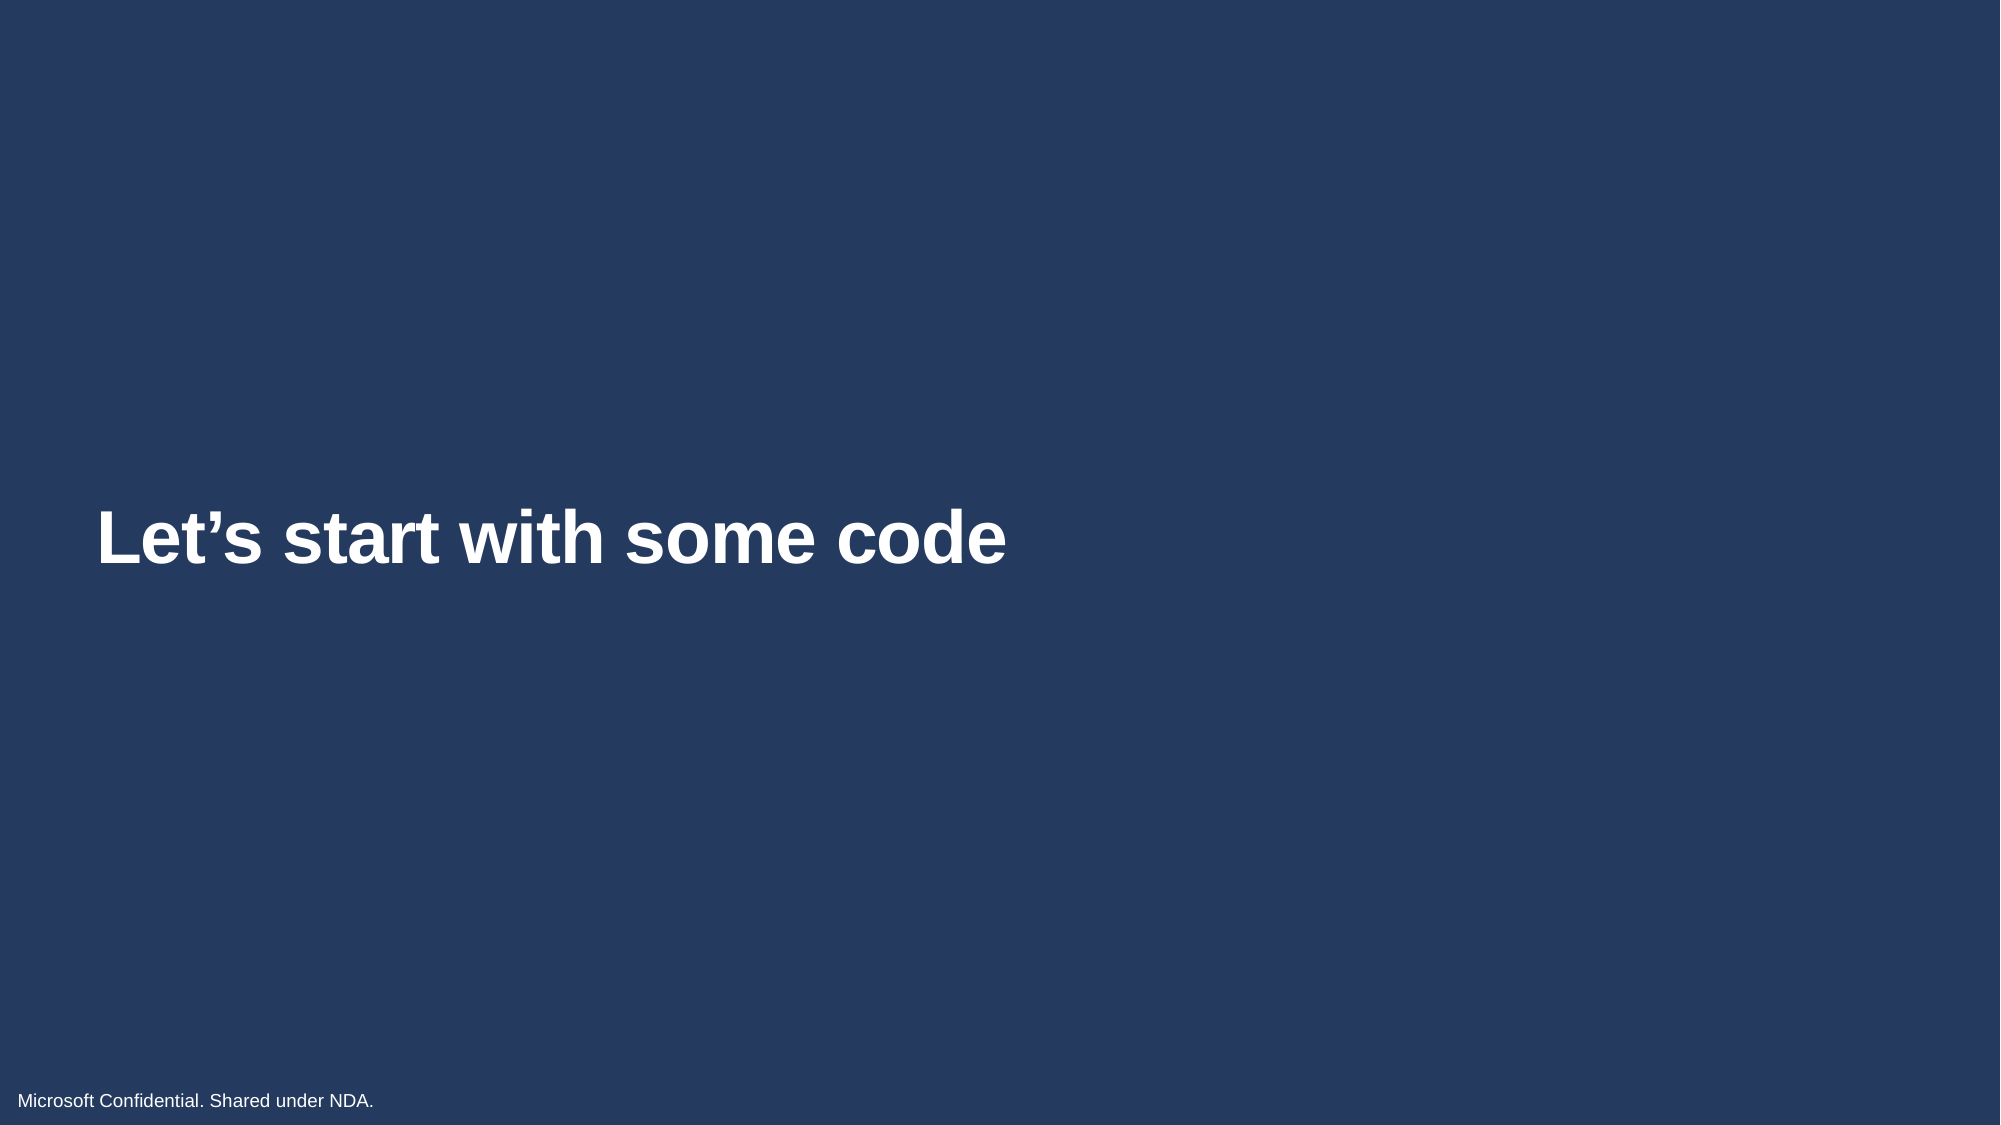

# Let’s start with some code
Microsoft Confidential. Shared under NDA.